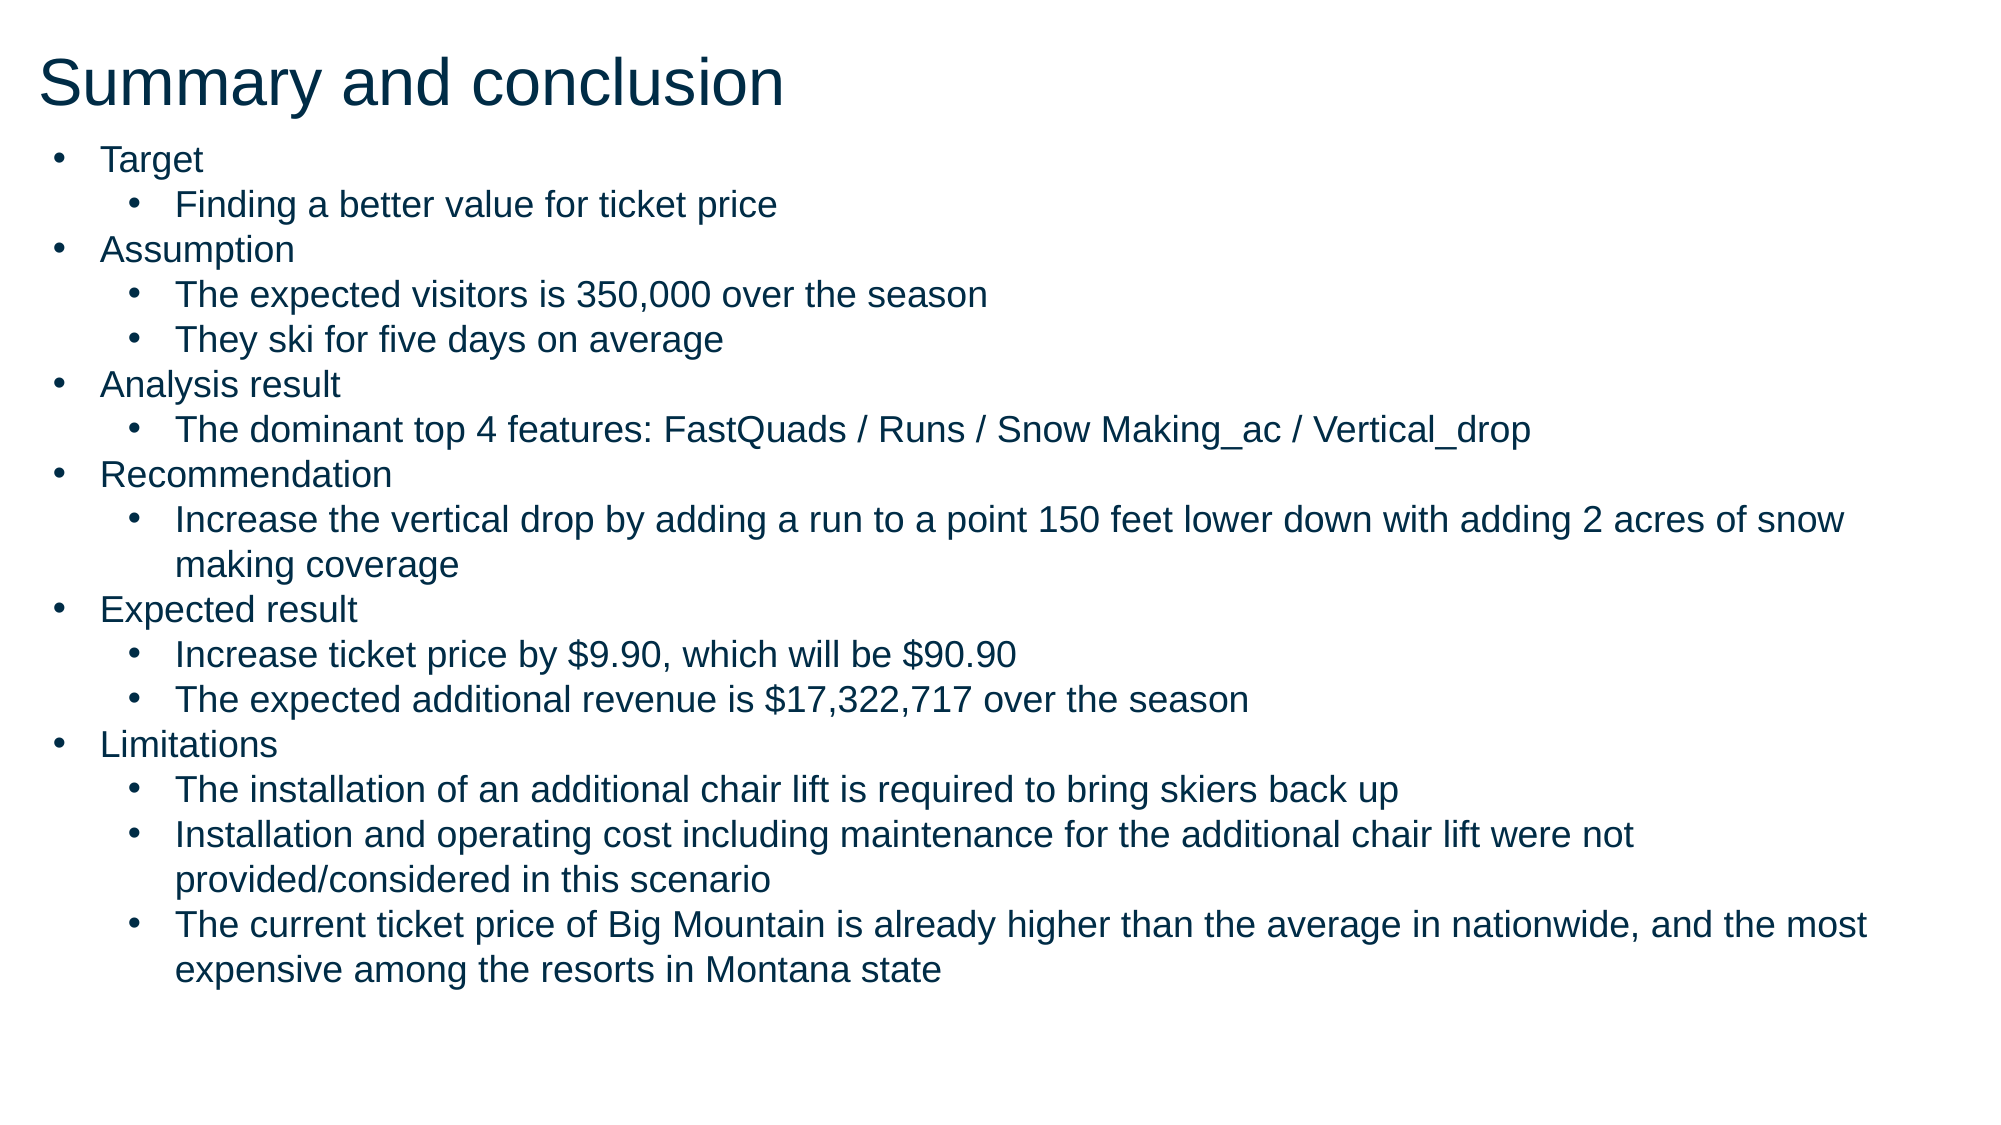

# Summary and conclusion
Target
Finding a better value for ticket price
Assumption
The expected visitors is 350,000 over the season
They ski for five days on average
Analysis result
The dominant top 4 features: FastQuads / Runs / Snow Making_ac / Vertical_drop
Recommendation
Increase the vertical drop by adding a run to a point 150 feet lower down with adding 2 acres of snow making coverage
Expected result
Increase ticket price by $9.90, which will be $90.90
The expected additional revenue is $17,322,717 over the season
Limitations
The installation of an additional chair lift is required to bring skiers back up
Installation and operating cost including maintenance for the additional chair lift were not provided/considered in this scenario
The current ticket price of Big Mountain is already higher than the average in nationwide, and the most expensive among the resorts in Montana state